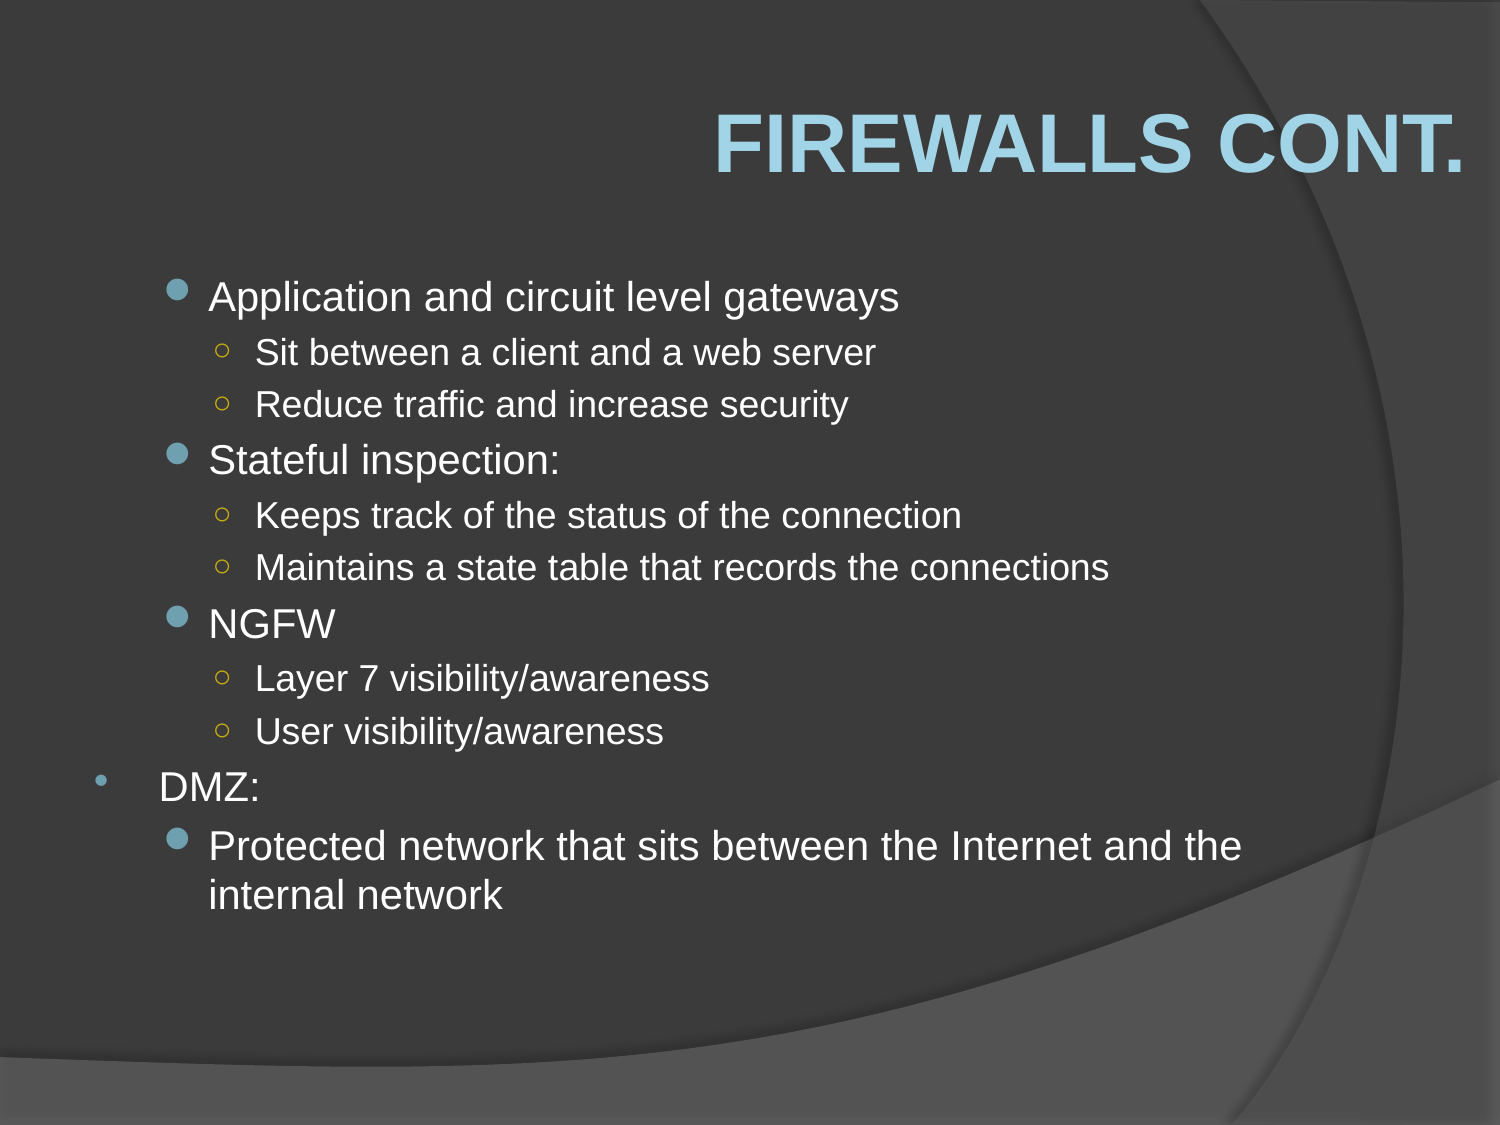

# Firewalls cont.
Application and circuit level gateways
Sit between a client and a web server
Reduce traffic and increase security
Stateful inspection:
Keeps track of the status of the connection
Maintains a state table that records the connections
NGFW
Layer 7 visibility/awareness
User visibility/awareness
DMZ:
Protected network that sits between the Internet and the internal network